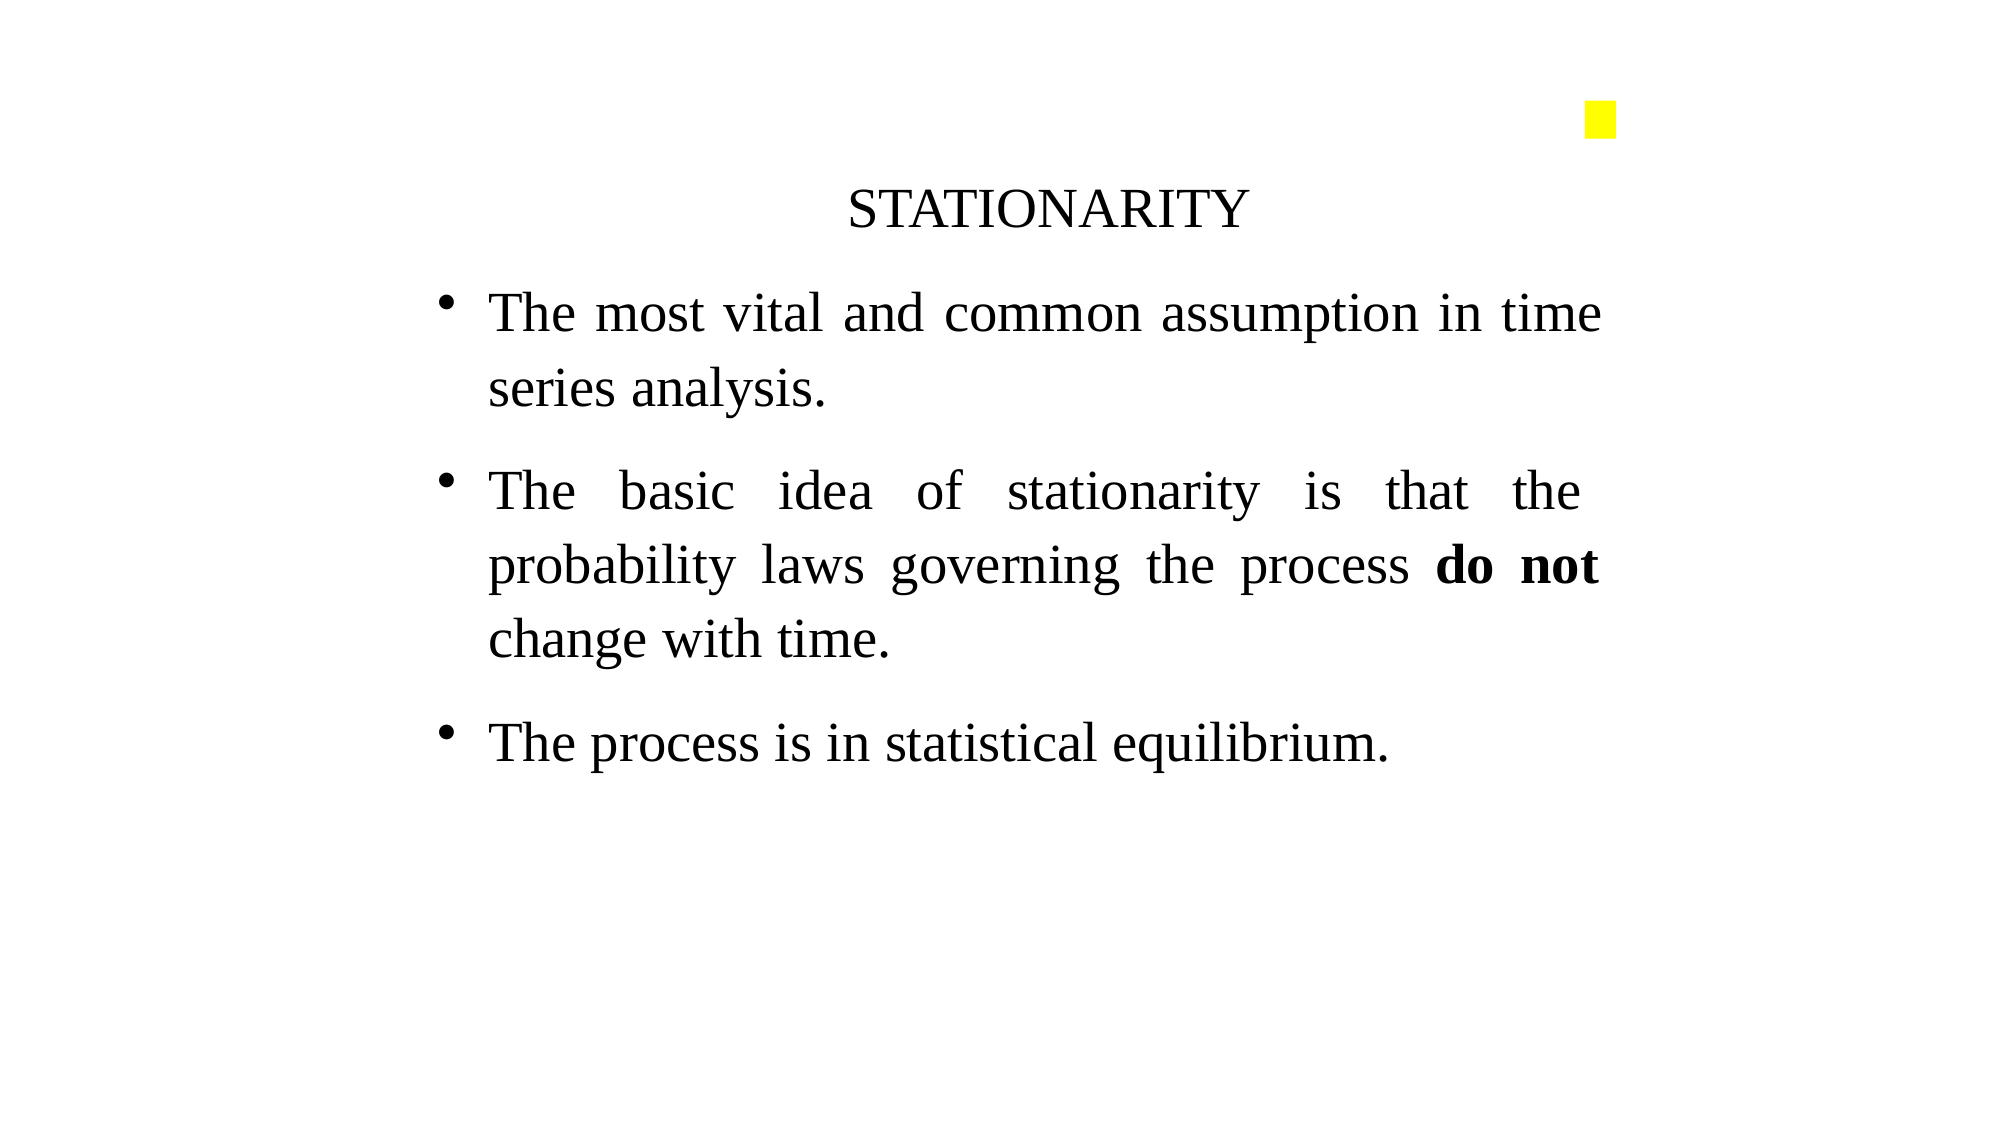

# STATIONARITY
The most vital and common assumption in time  series analysis.
The basic idea of stationarity is that the  probability laws governing the process do not  change with time.
The process is in statistical equilibrium.